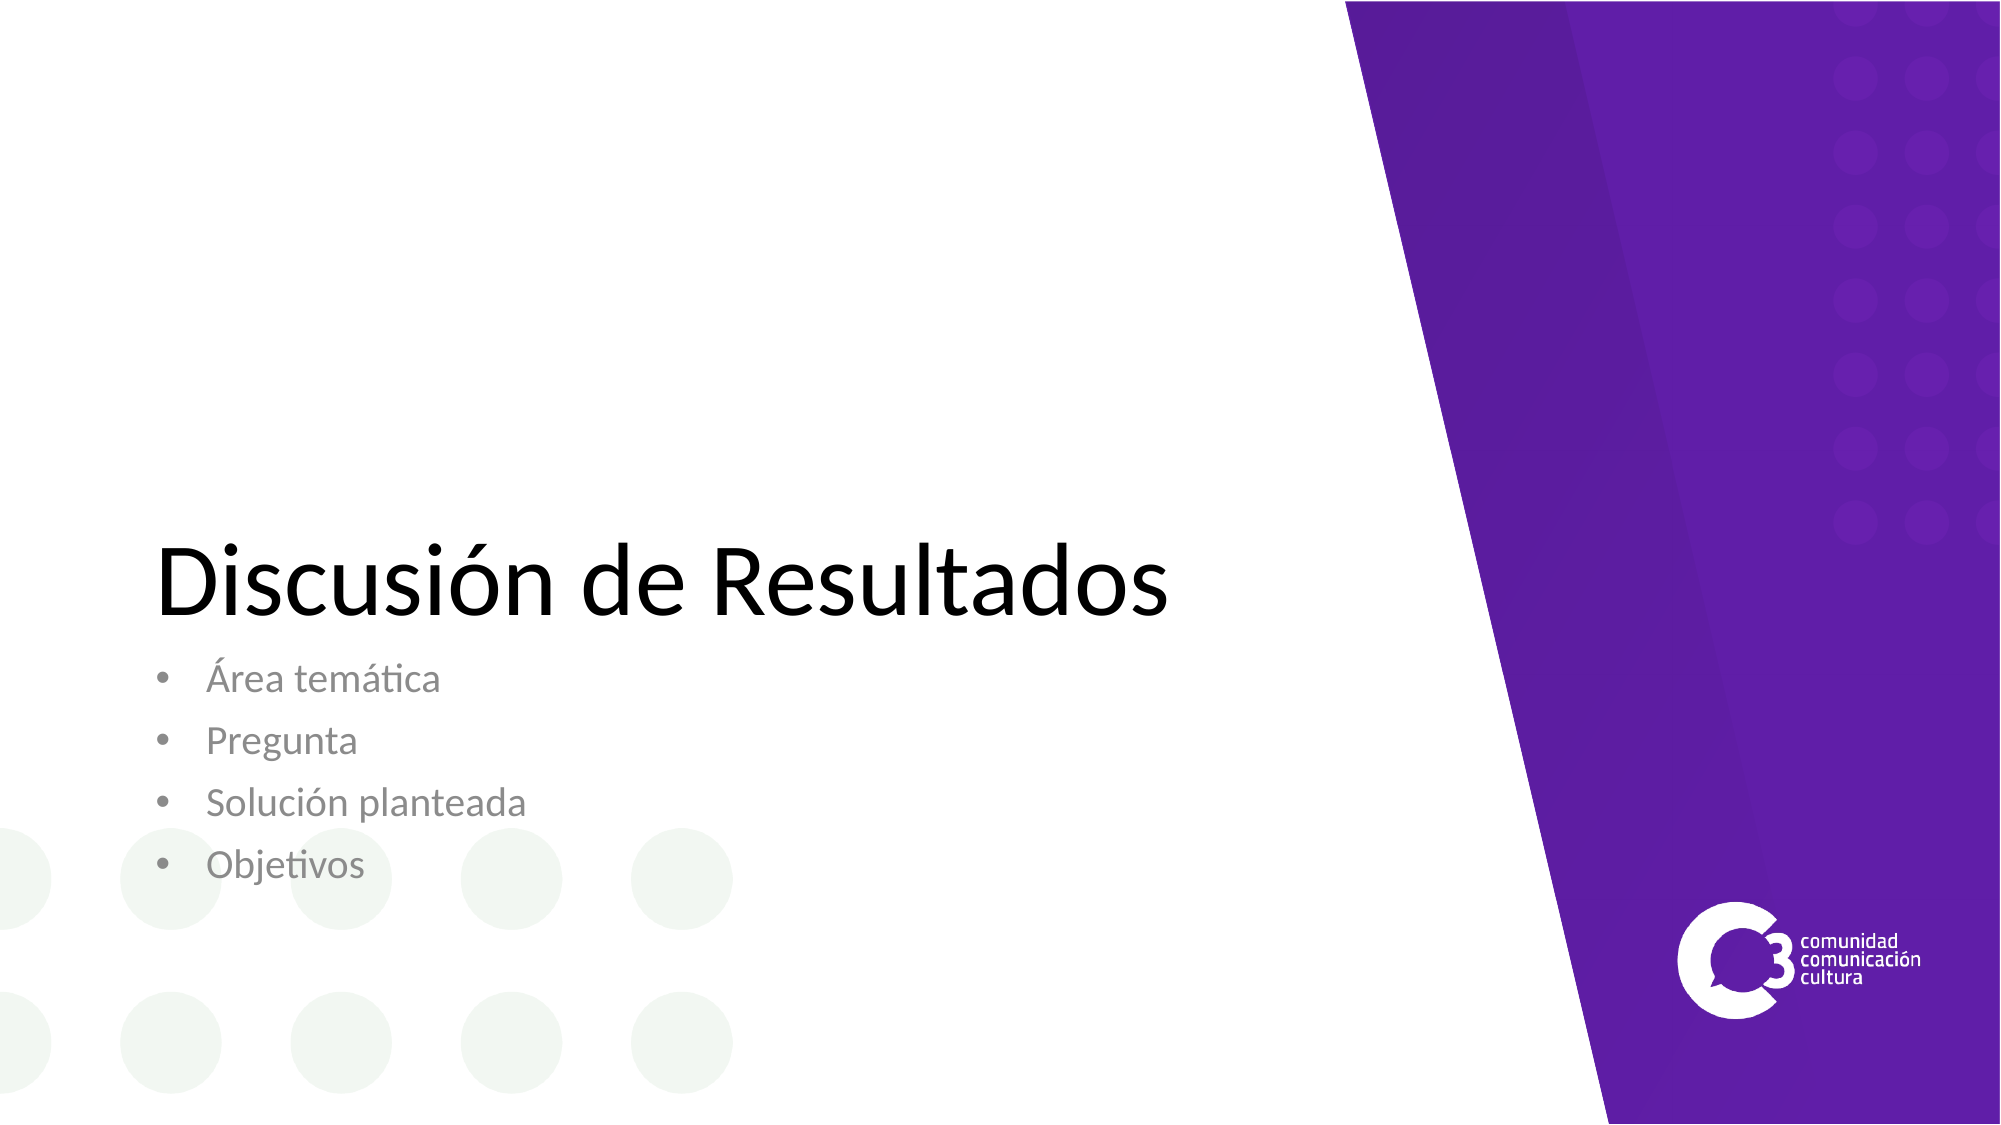

# Discusión de Resultados
Área temática
Pregunta
Solución planteada
Objetivos